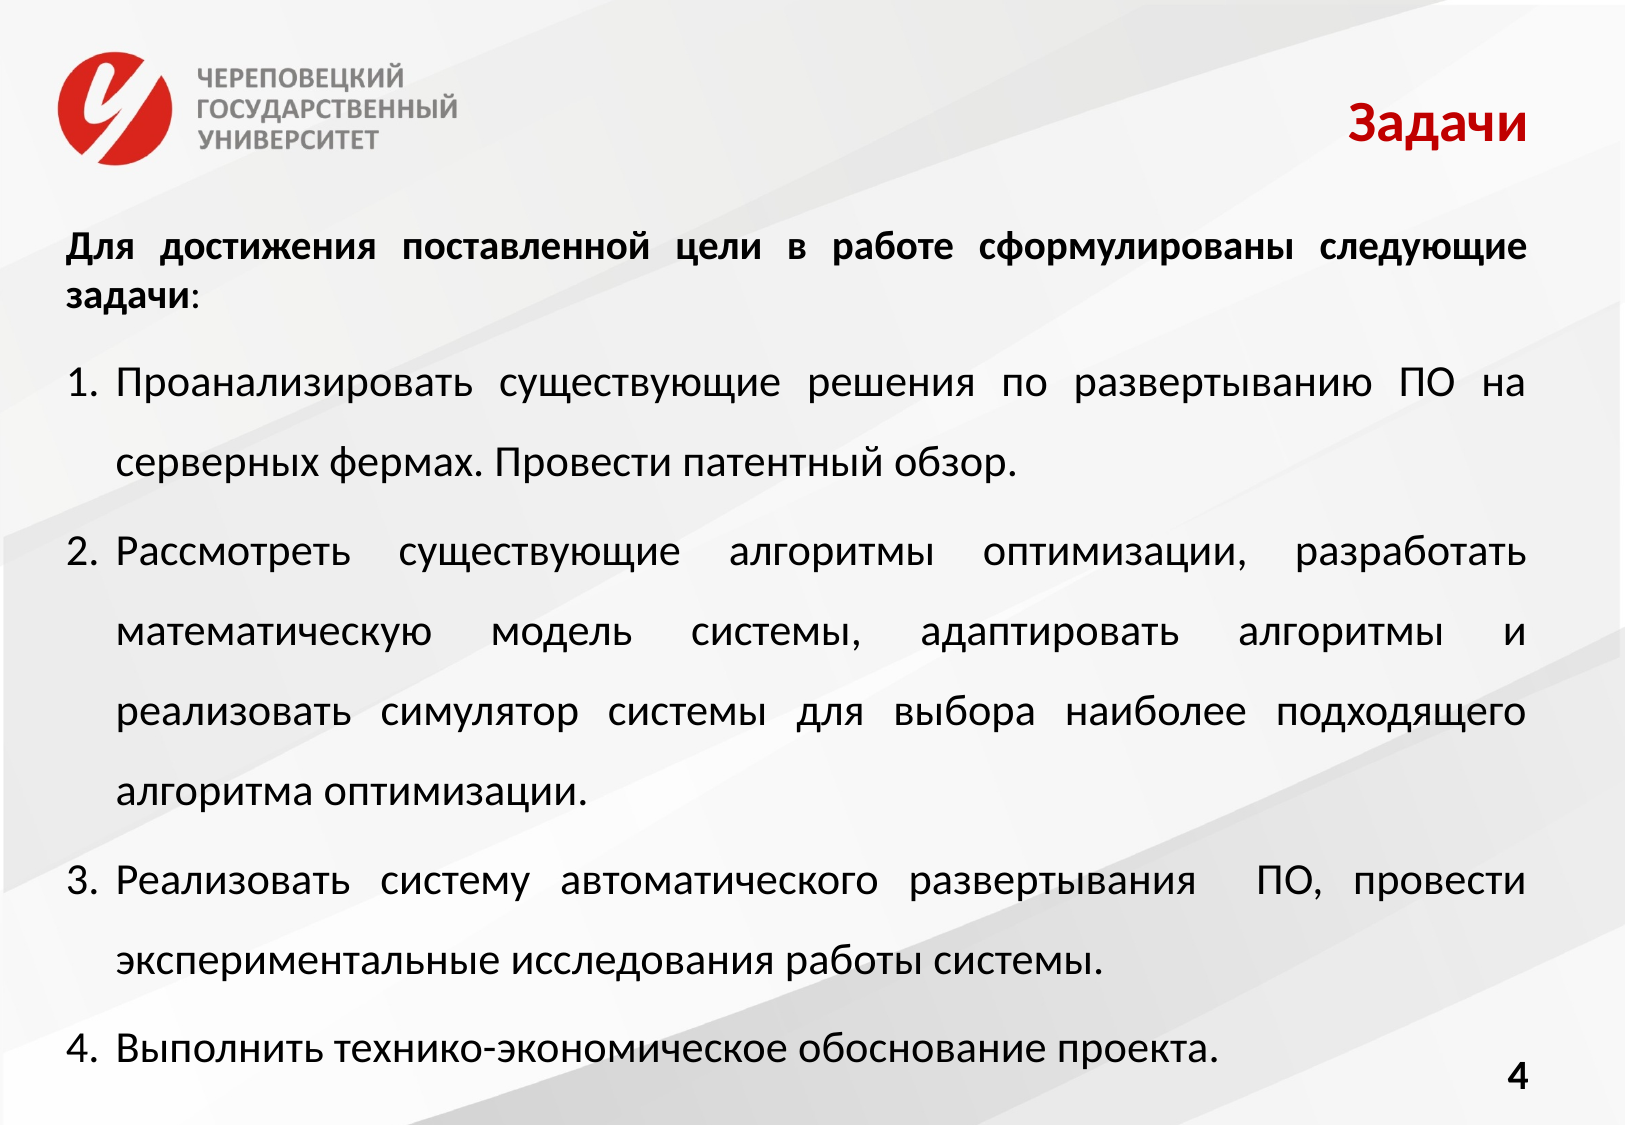

# Задачи
Для достижения поставленной цели в работе сформулированы следующие задачи:
Проанализировать существующие решения по развертыванию ПО на серверных фермах. Провести патентный обзор.
Рассмотреть существующие алгоритмы оптимизации, разработать математическую модель системы, адаптировать алгоритмы и реализовать симулятор системы для выбора наиболее подходящего алгоритма оптимизации.
Реализовать систему автоматического развертывания  ПО, провести экспериментальные исследования работы системы.
Выполнить технико-экономическое обоснование проекта.

4